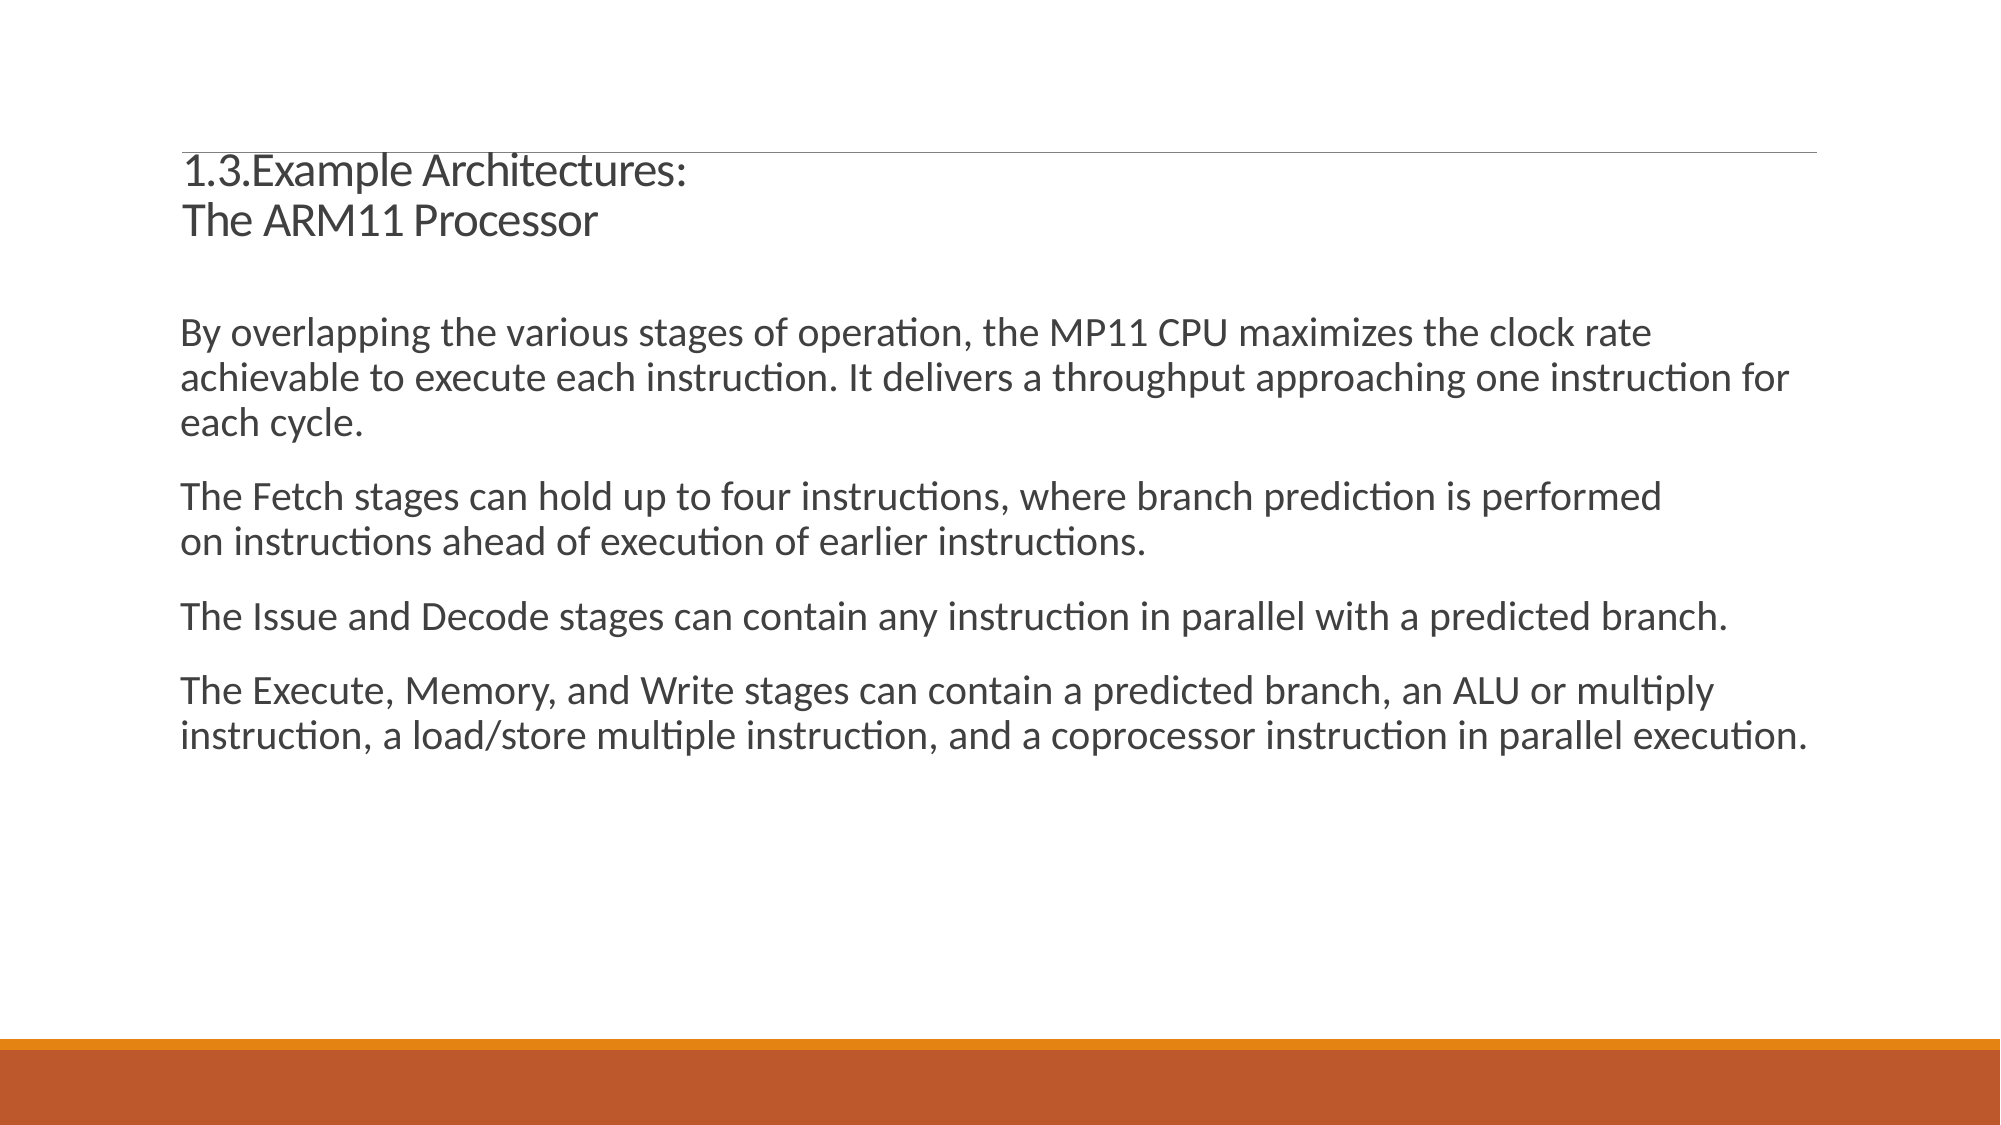

# 1.3.Example Architectures: The ARM11 Processor
By overlapping the various stages of operation, the MP11 CPU maximizes the clock rate achievable to execute each instruction. It delivers a throughput approaching one instruction for each cycle.
The Fetch stages can hold up to four instructions, where branch prediction is performed on instructions ahead of execution of earlier instructions.
The Issue and Decode stages can contain any instruction in parallel with a predicted branch.
The Execute, Memory, and Write stages can contain a predicted branch, an ALU or multiply instruction, a load/store multiple instruction, and a coprocessor instruction in parallel execution.